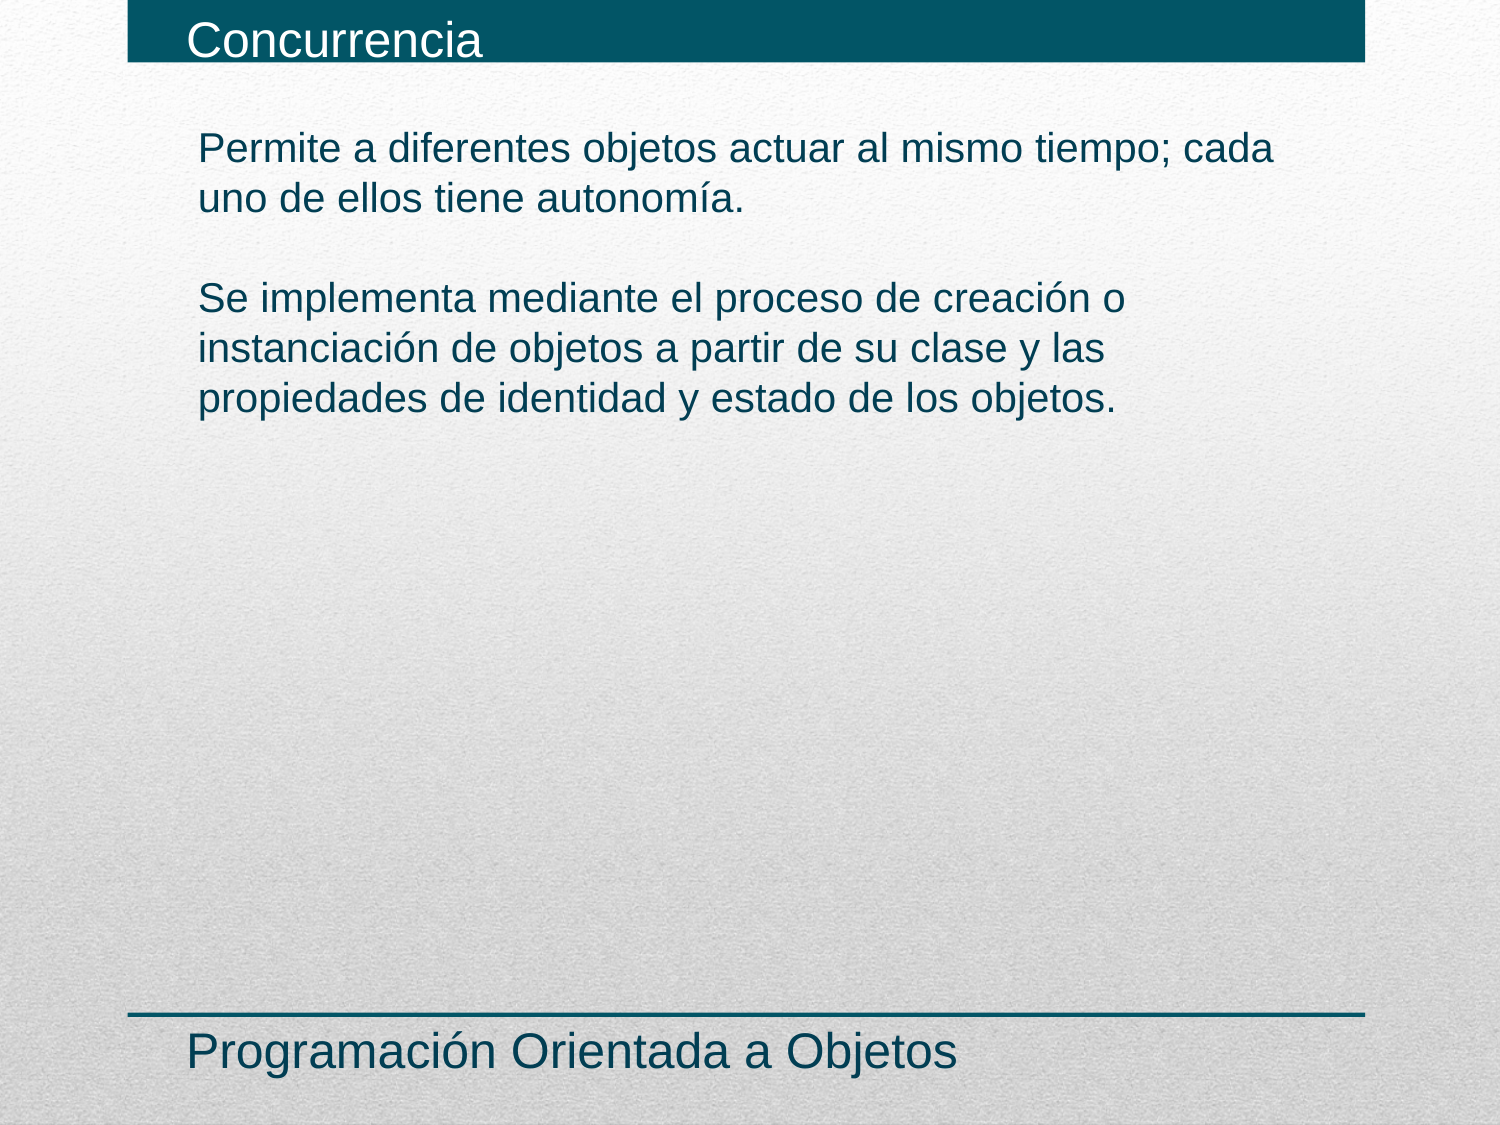

Concurrencia
Permite a diferentes objetos actuar al mismo tiempo; cada uno de ellos tiene autonomía.

Se implementa mediante el proceso de creación o instanciación de objetos a partir de su clase y las propiedades de identidad y estado de los objetos.
Programación Orientada a Objetos